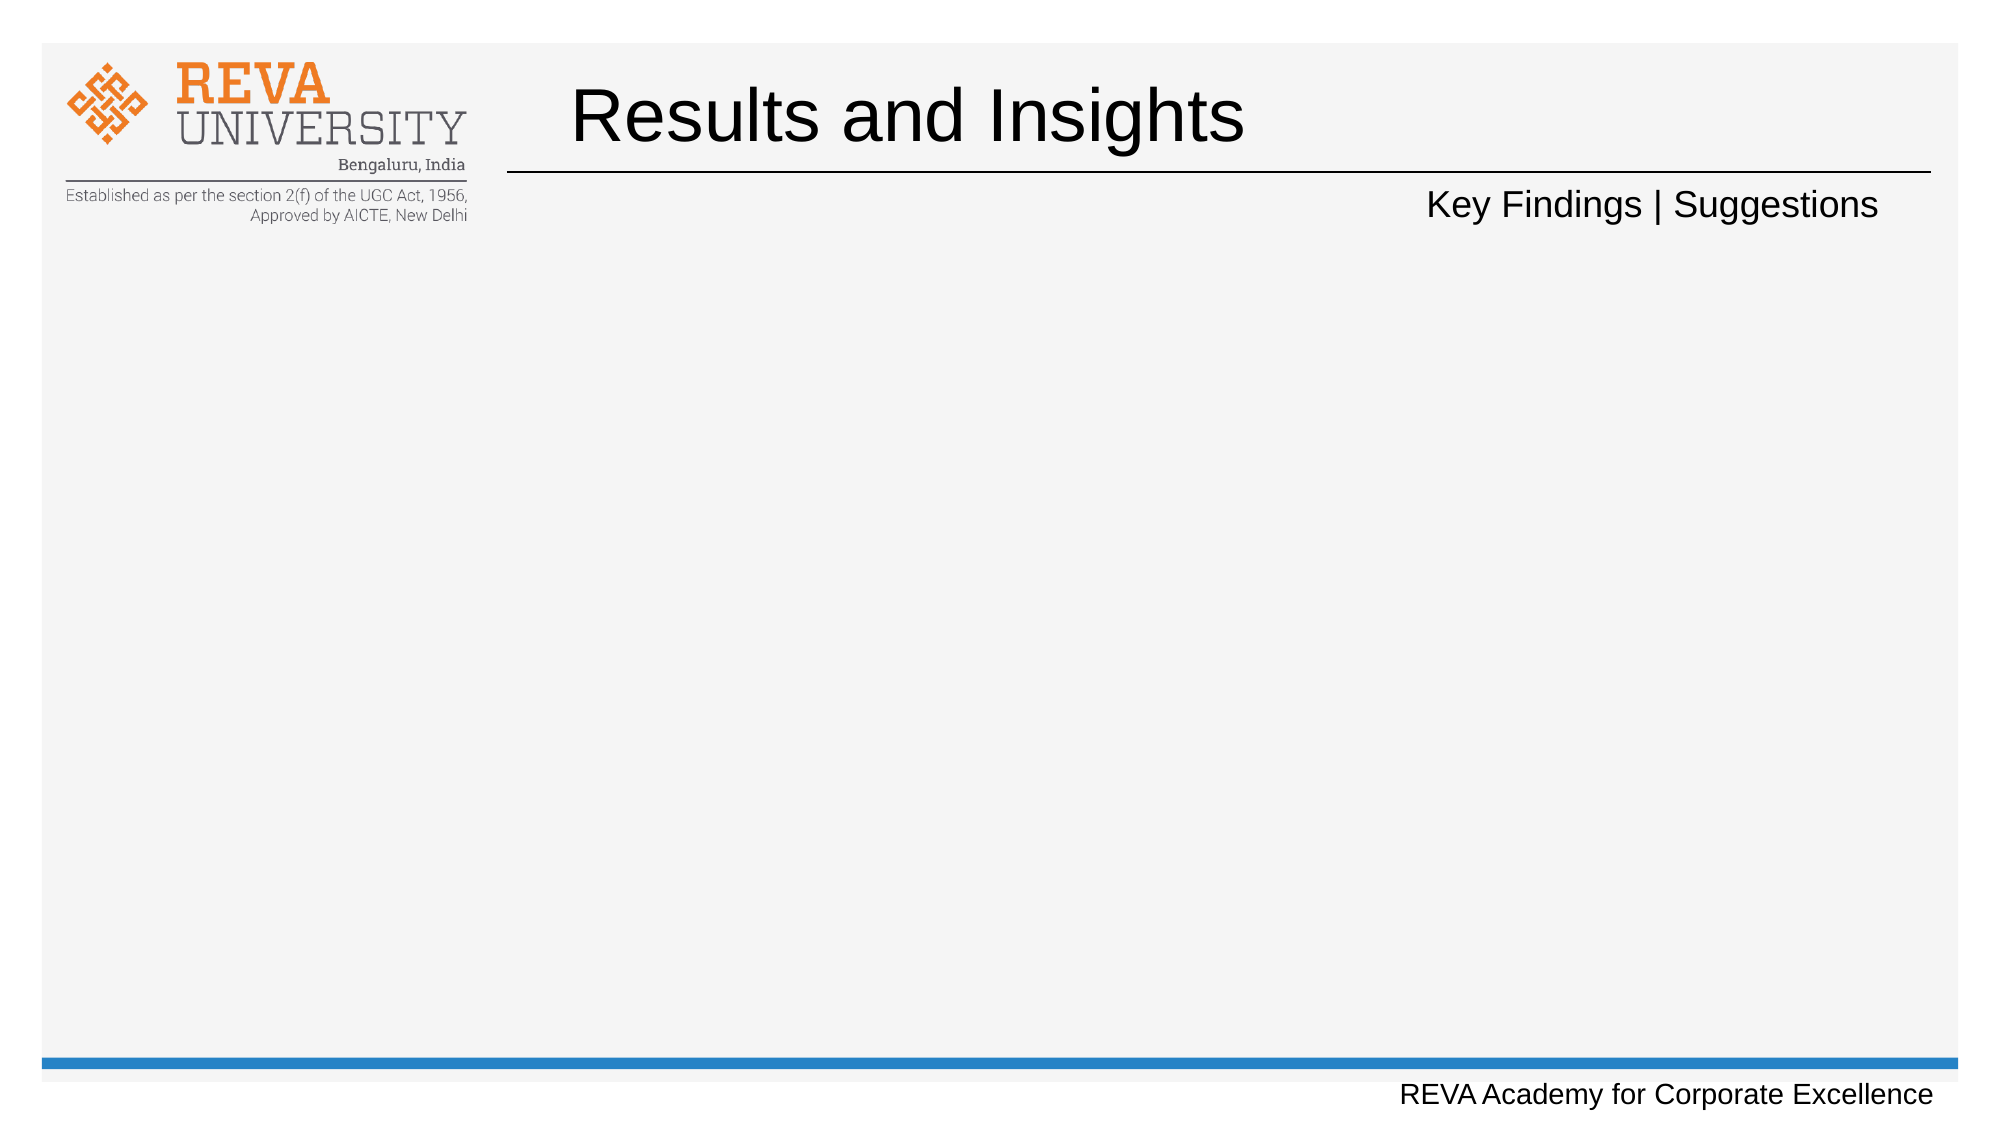

# Results and Insights
Key Findings | Suggestions